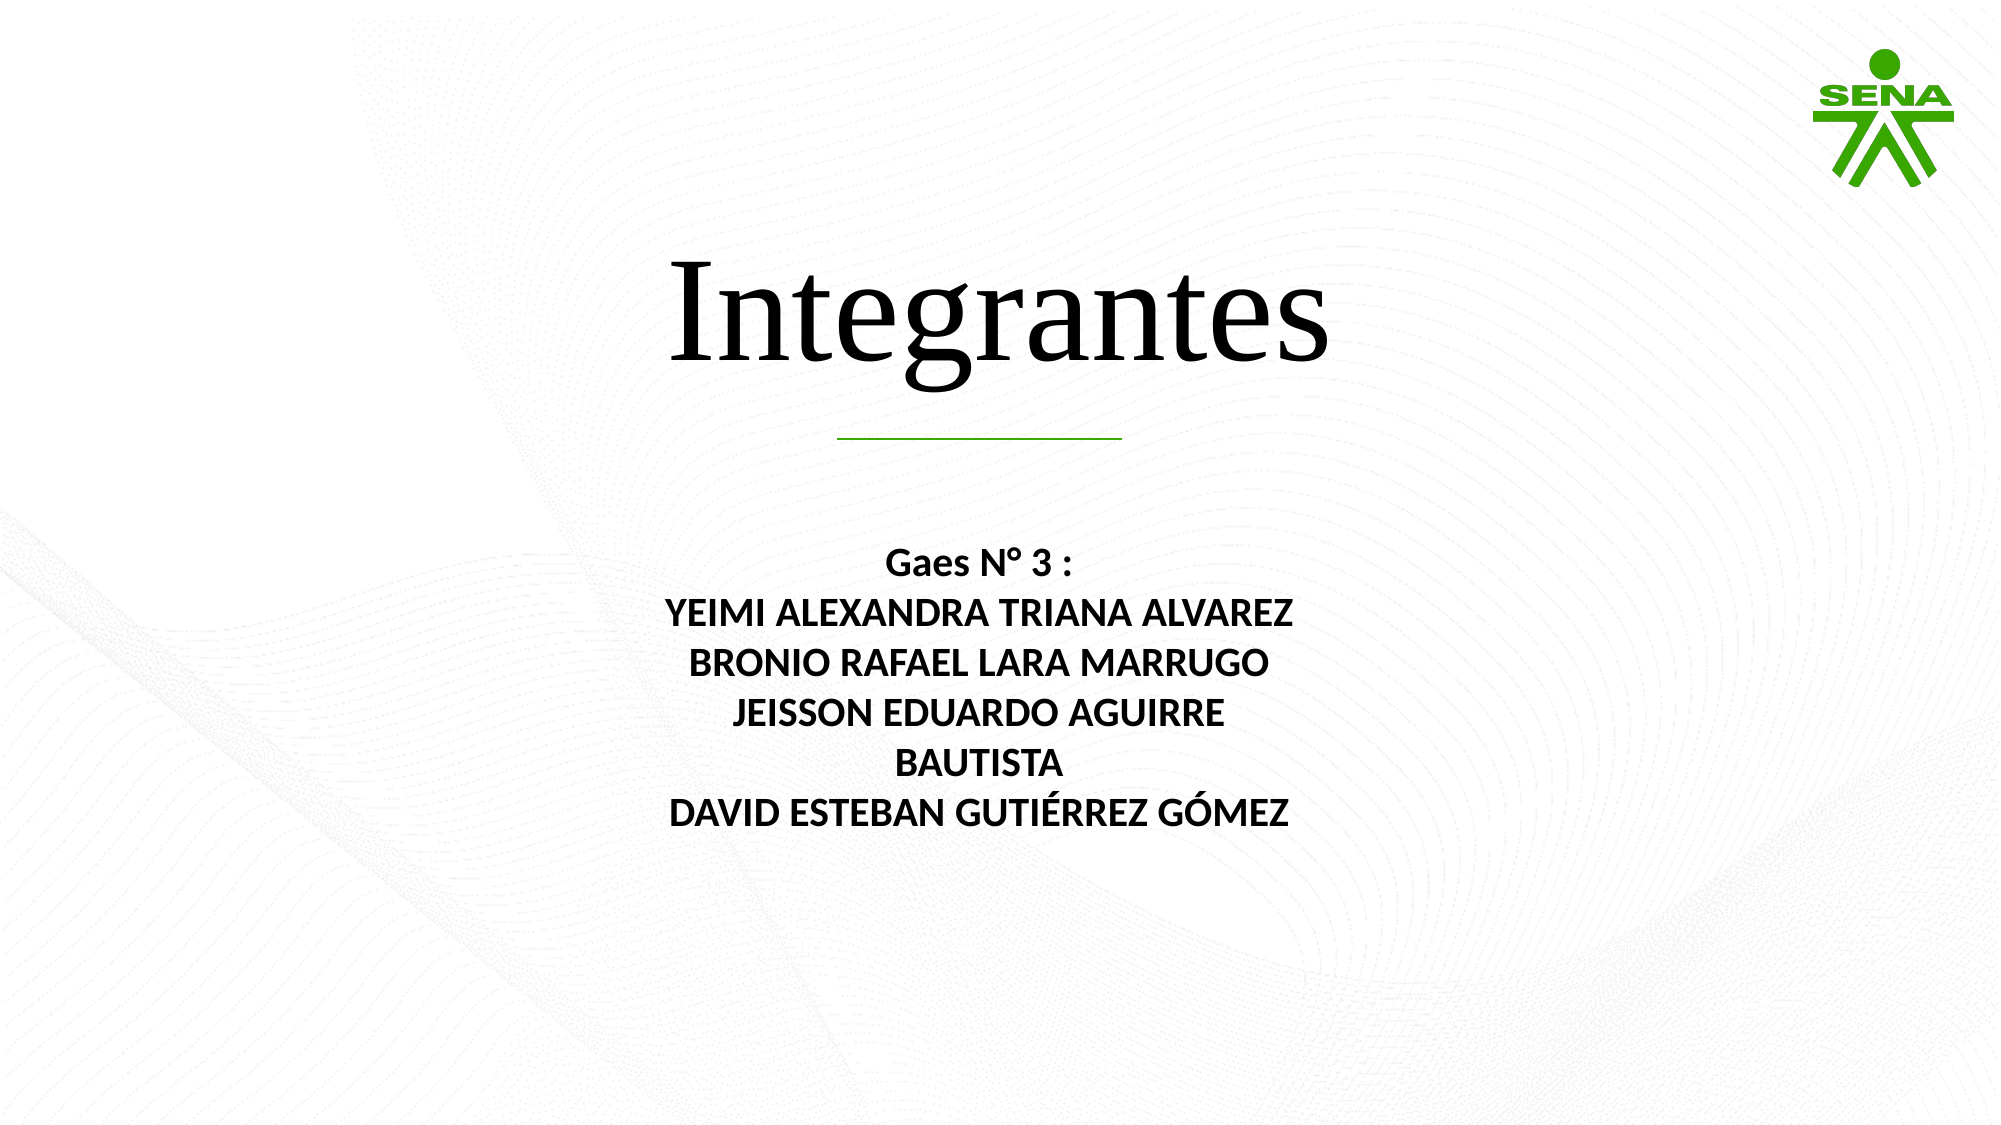

Integrantes
Gaes N° 3 :
YEIMI ALEXANDRA TRIANA ALVAREZ
BRONIO RAFAEL LARA MARRUGO
JEISSON EDUARDO AGUIRRE BAUTISTA
DAVID ESTEBAN GUTIÉRREZ GÓMEZ